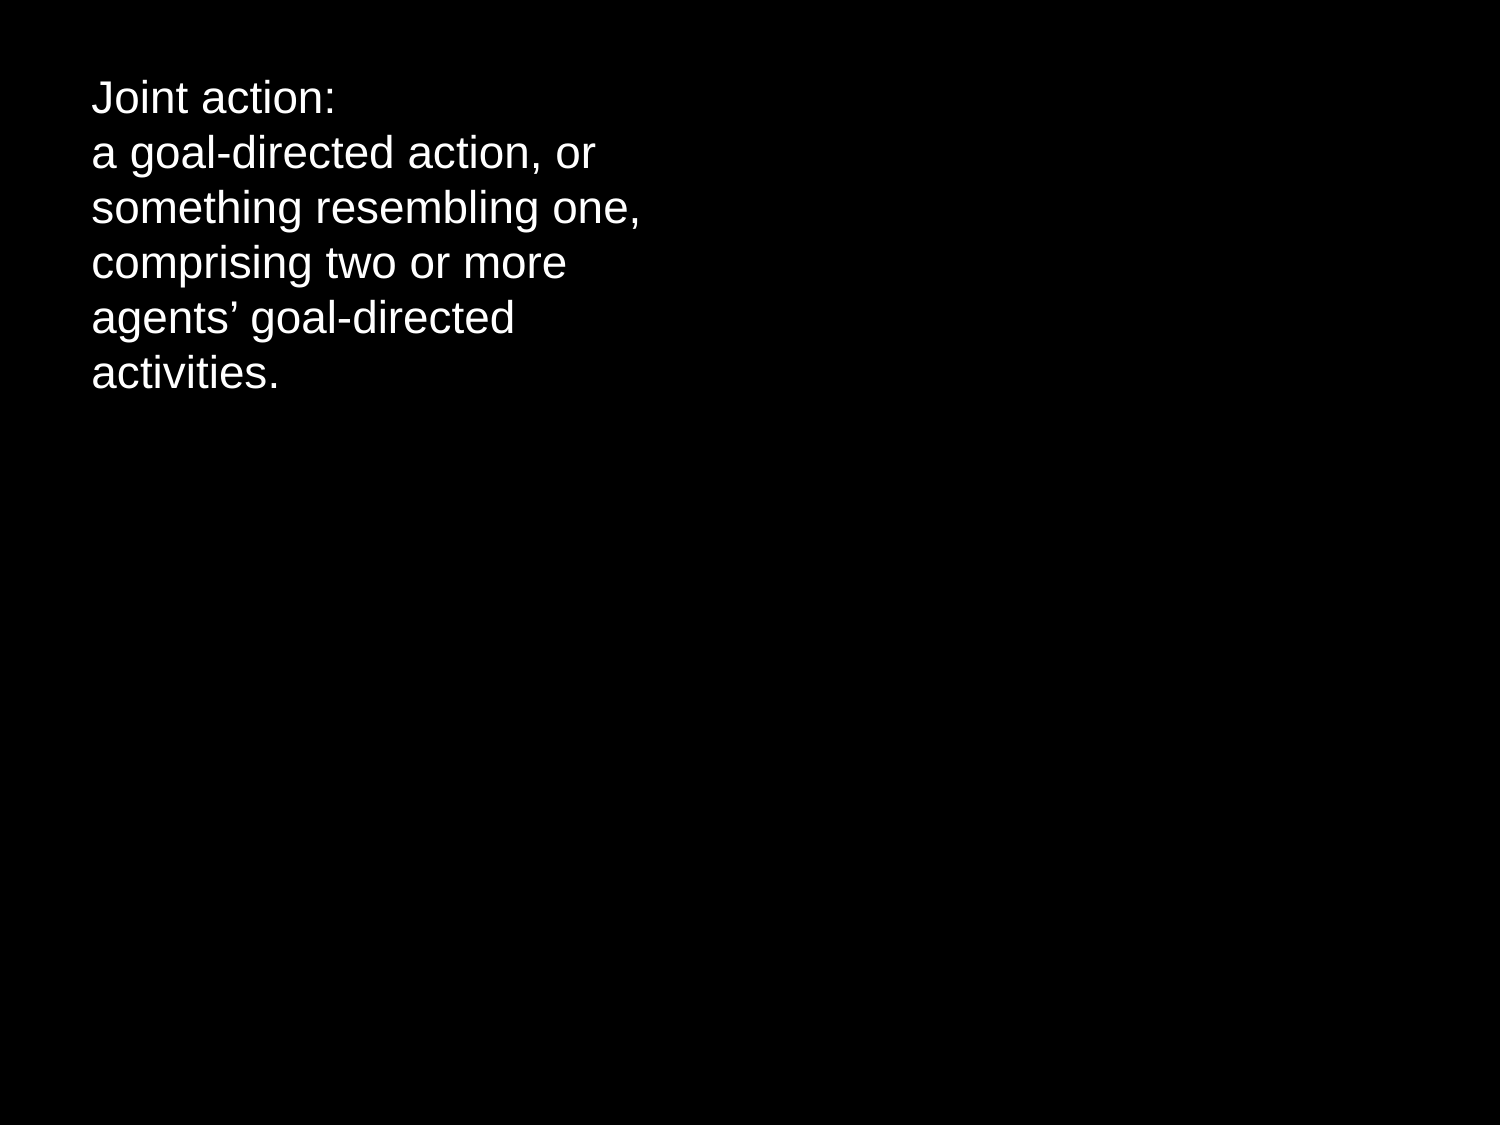

Joint action:
a goal-directed action, or something resembling one, comprising two or more agents’ goal-directed activities.